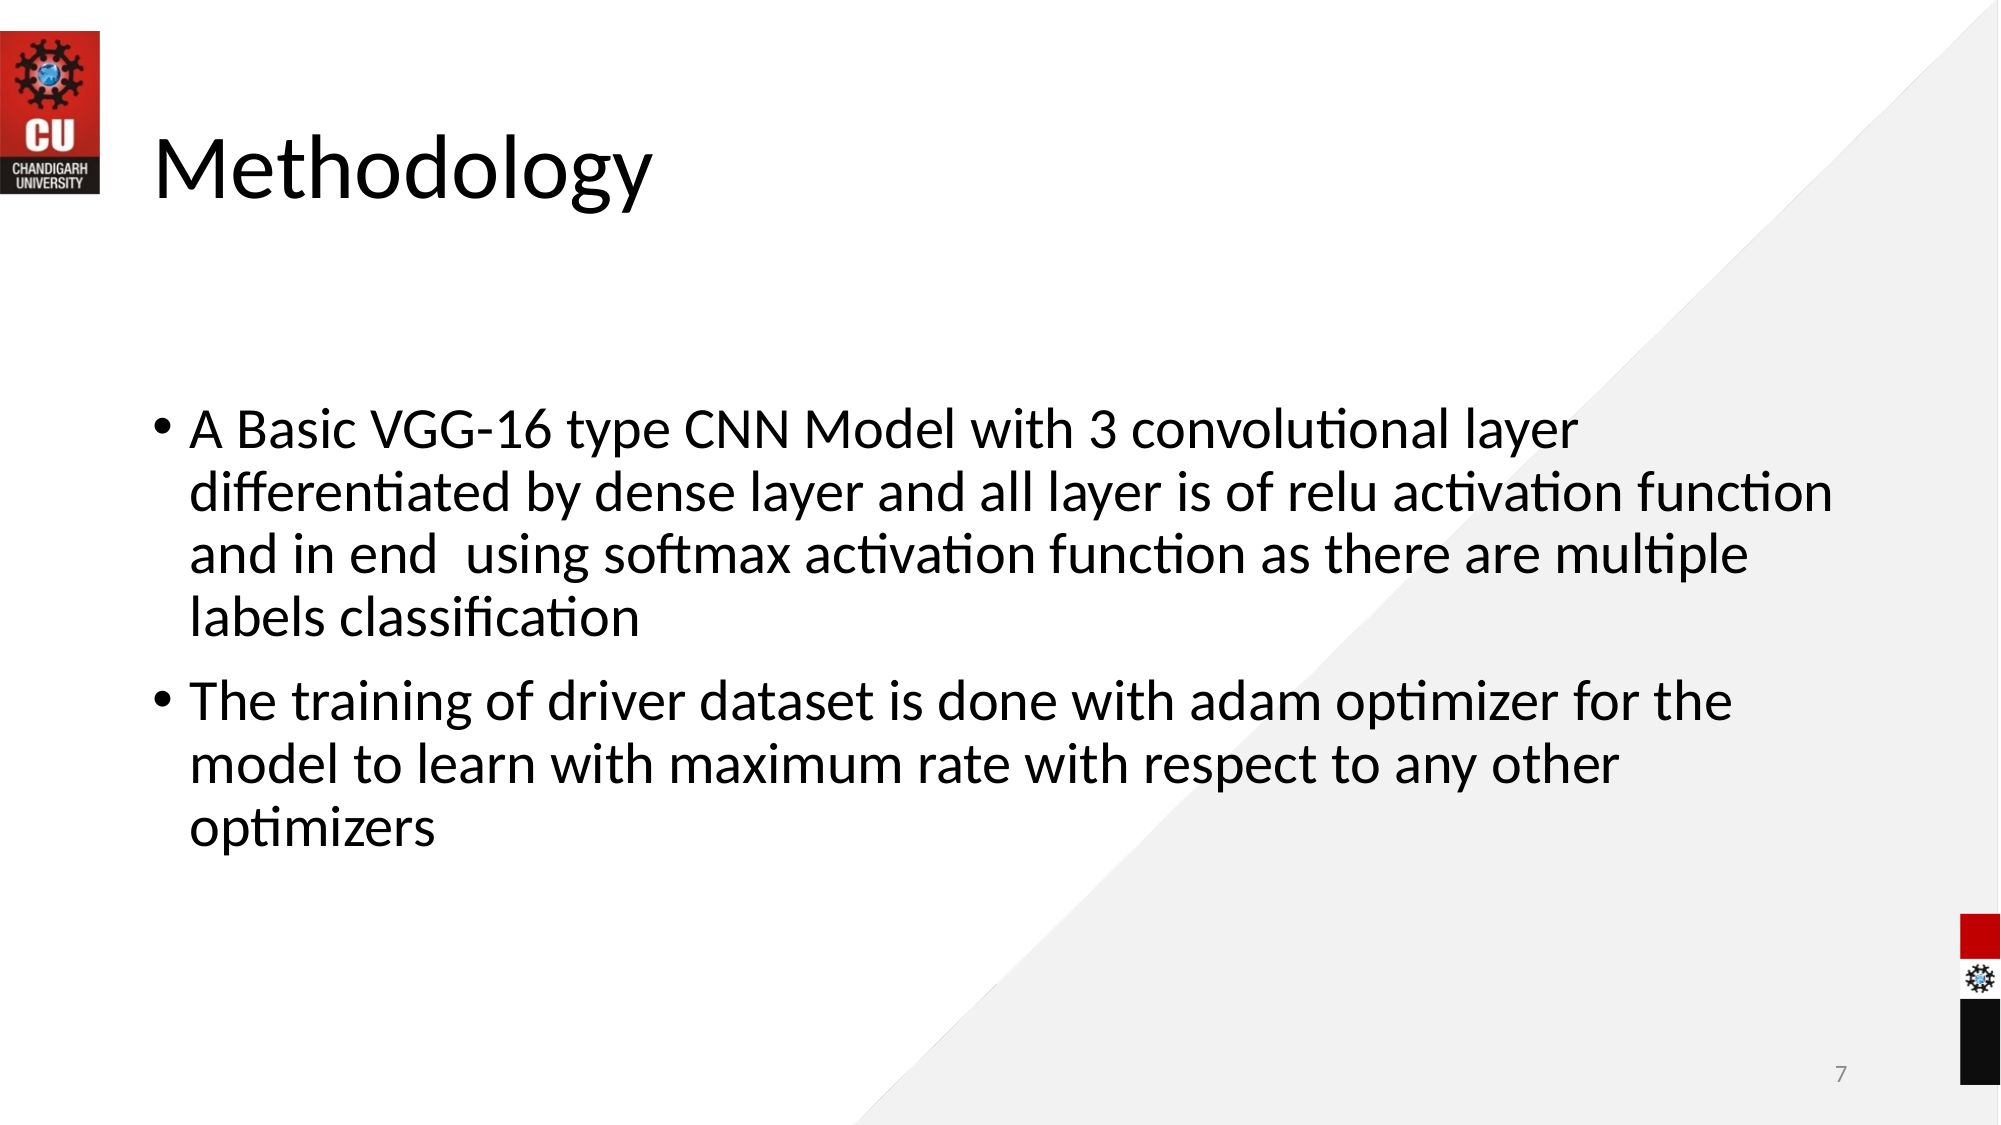

# Methodology

A Basic VGG-16 type CNN Model with 3 convolutional layer differentiated by dense layer and all layer is of relu activation function and in end  using softmax activation function as there are multiple labels classification
The training of driver dataset is done with adam optimizer for the model to learn with maximum rate with respect to any other optimizers
7